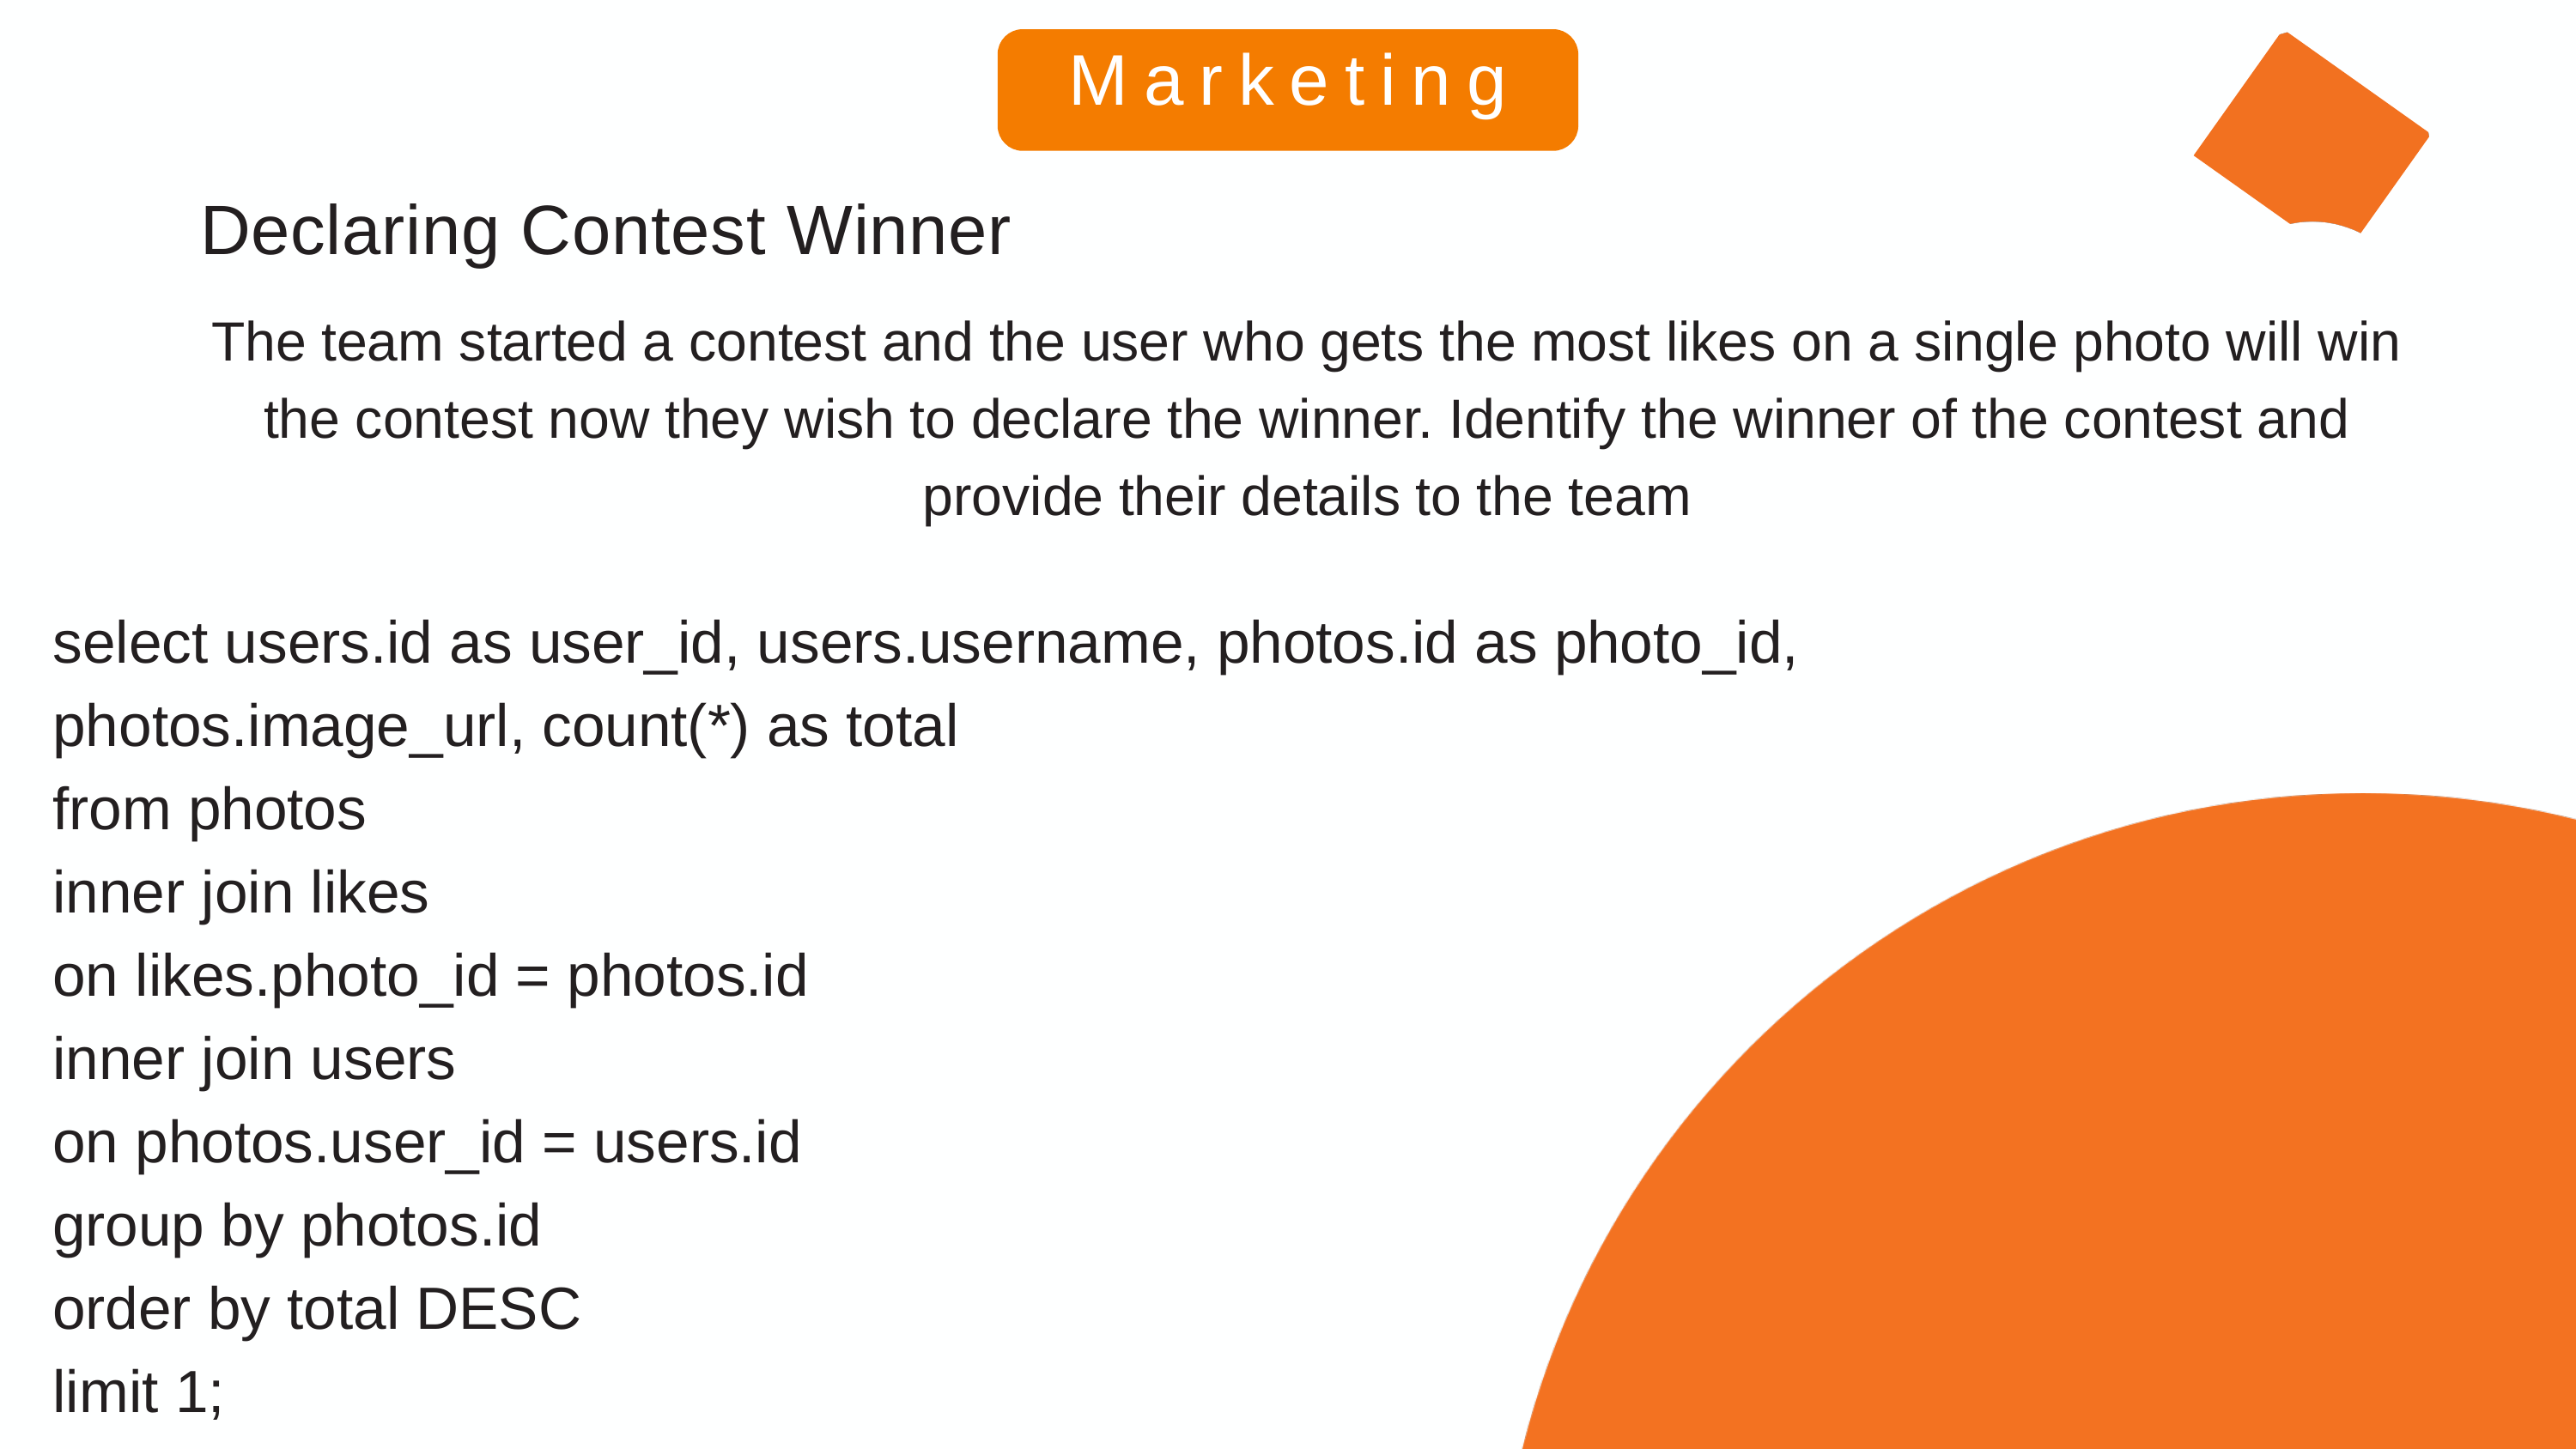

Marketing

Declaring Contest Winner
The team started a contest and the user who gets the most likes on a single photo will win the contest now they wish to declare the winner. Identify the winner of the contest and provide their details to the team
select users.id as user_id, users.username, photos.id as photo_id,
photos.image_url, count(*) as total
from photos
inner join likes
on likes.photo_id = photos.id
inner join users
on photos.user_id = users.id
group by photos.id
order by total DESC
limit 1;